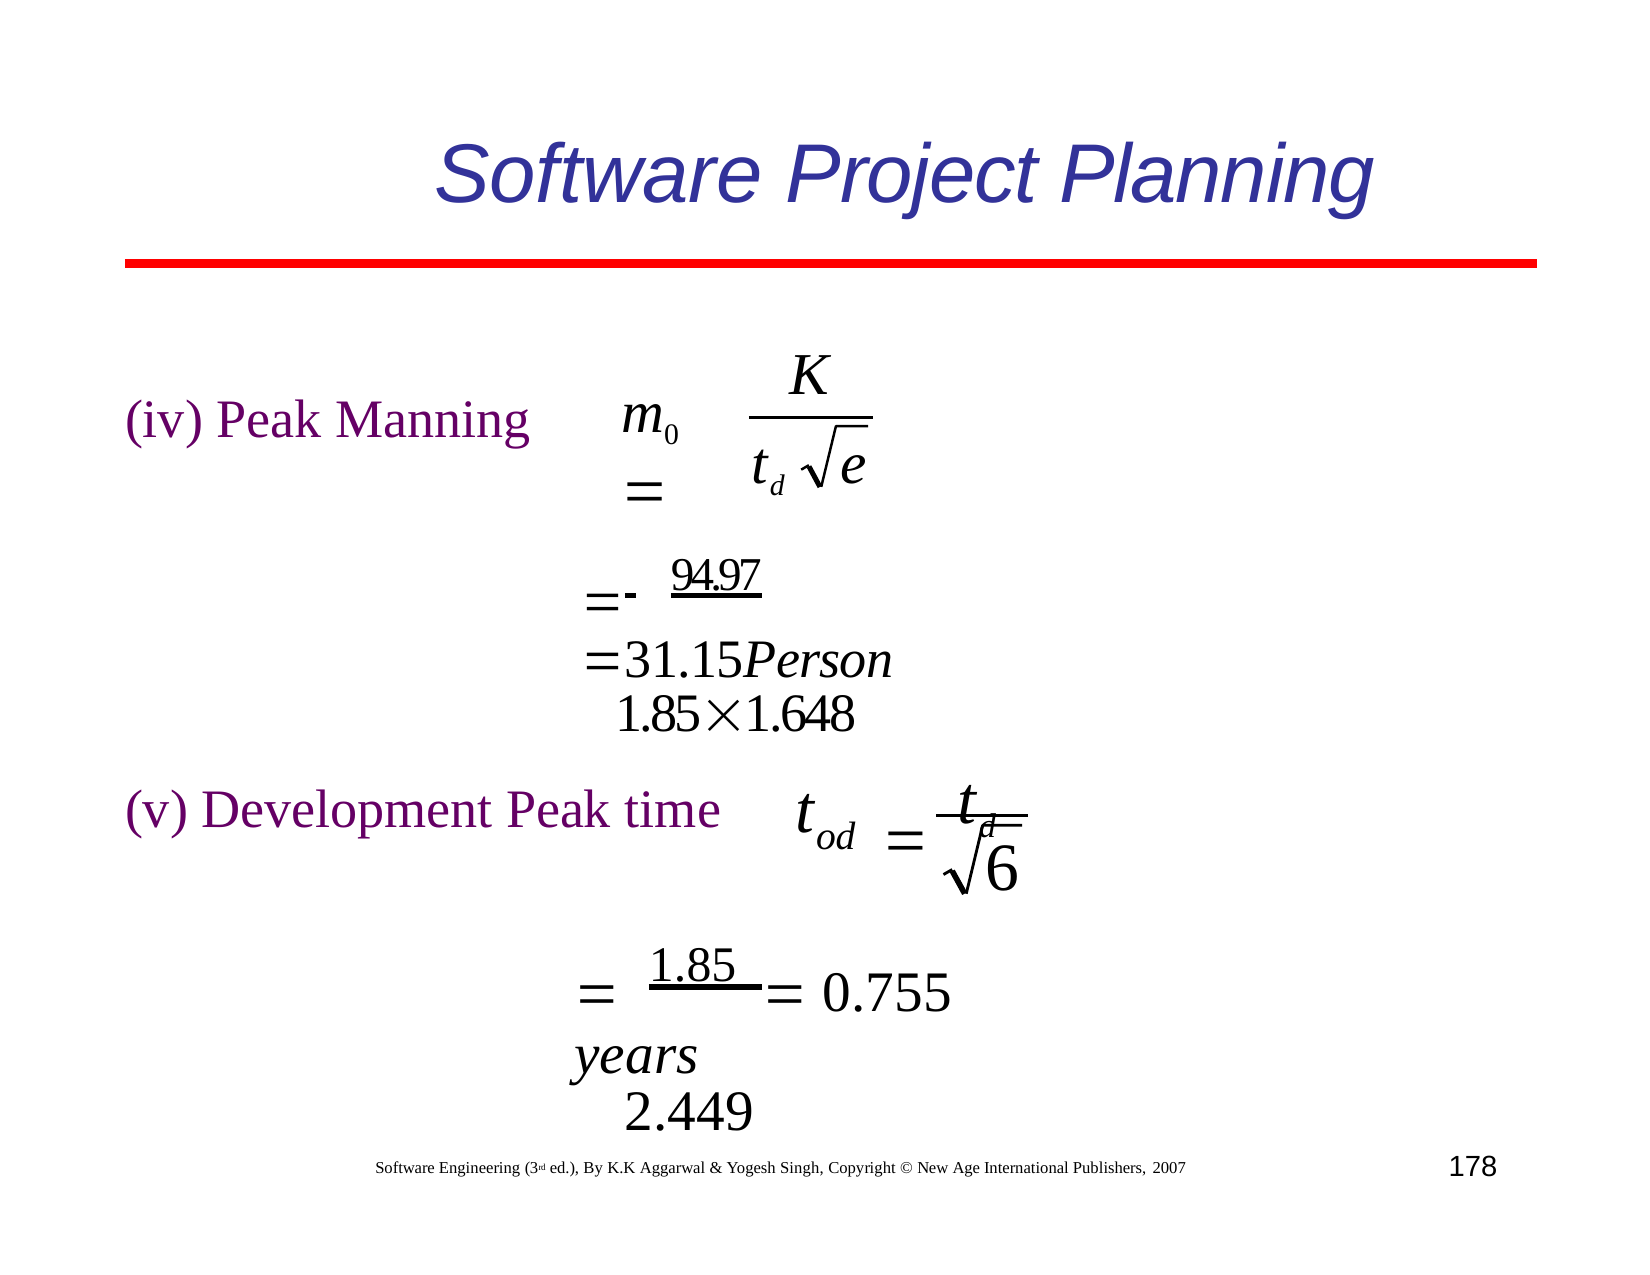

# Software Project Planning

K
m0  =
(iv) Peak Manning

td	e

= 	94.97	=31.15Person
1.85×1.648
=	td
t
(v) Development Peak time
od

6

=  1.85  = 0.755 years
2.449
178
Software Engineering (3rd  ed.), By K.K Aggarwal & Yogesh Singh, Copyright © New Age International Publishers, 2007